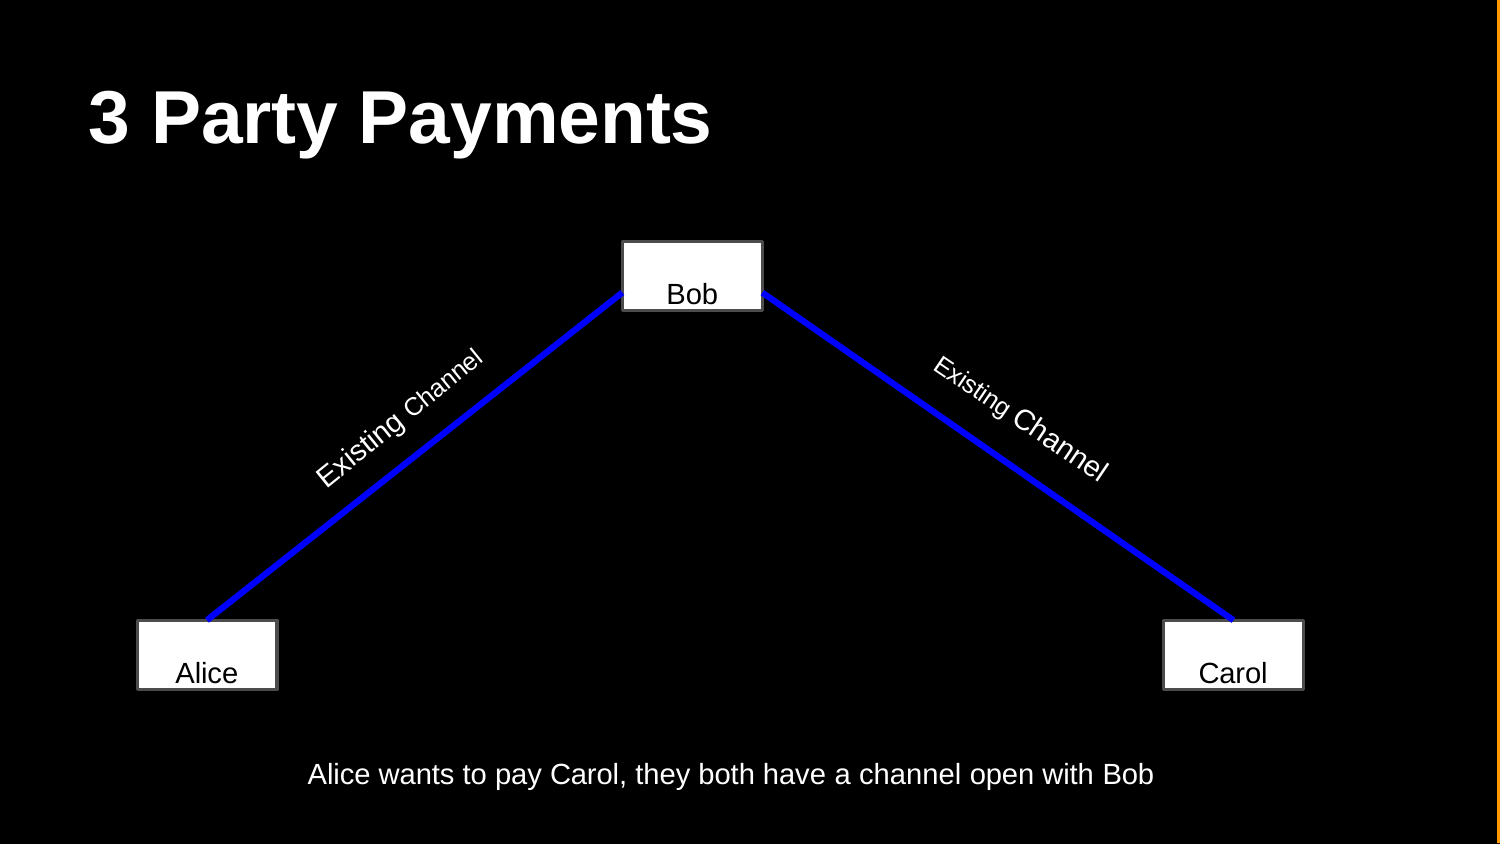

# 3 Party Payments

Bob

Existing Channel
Existing Channel

Alice

Carol
Alice wants to pay Carol, they both have a channel open with Bob